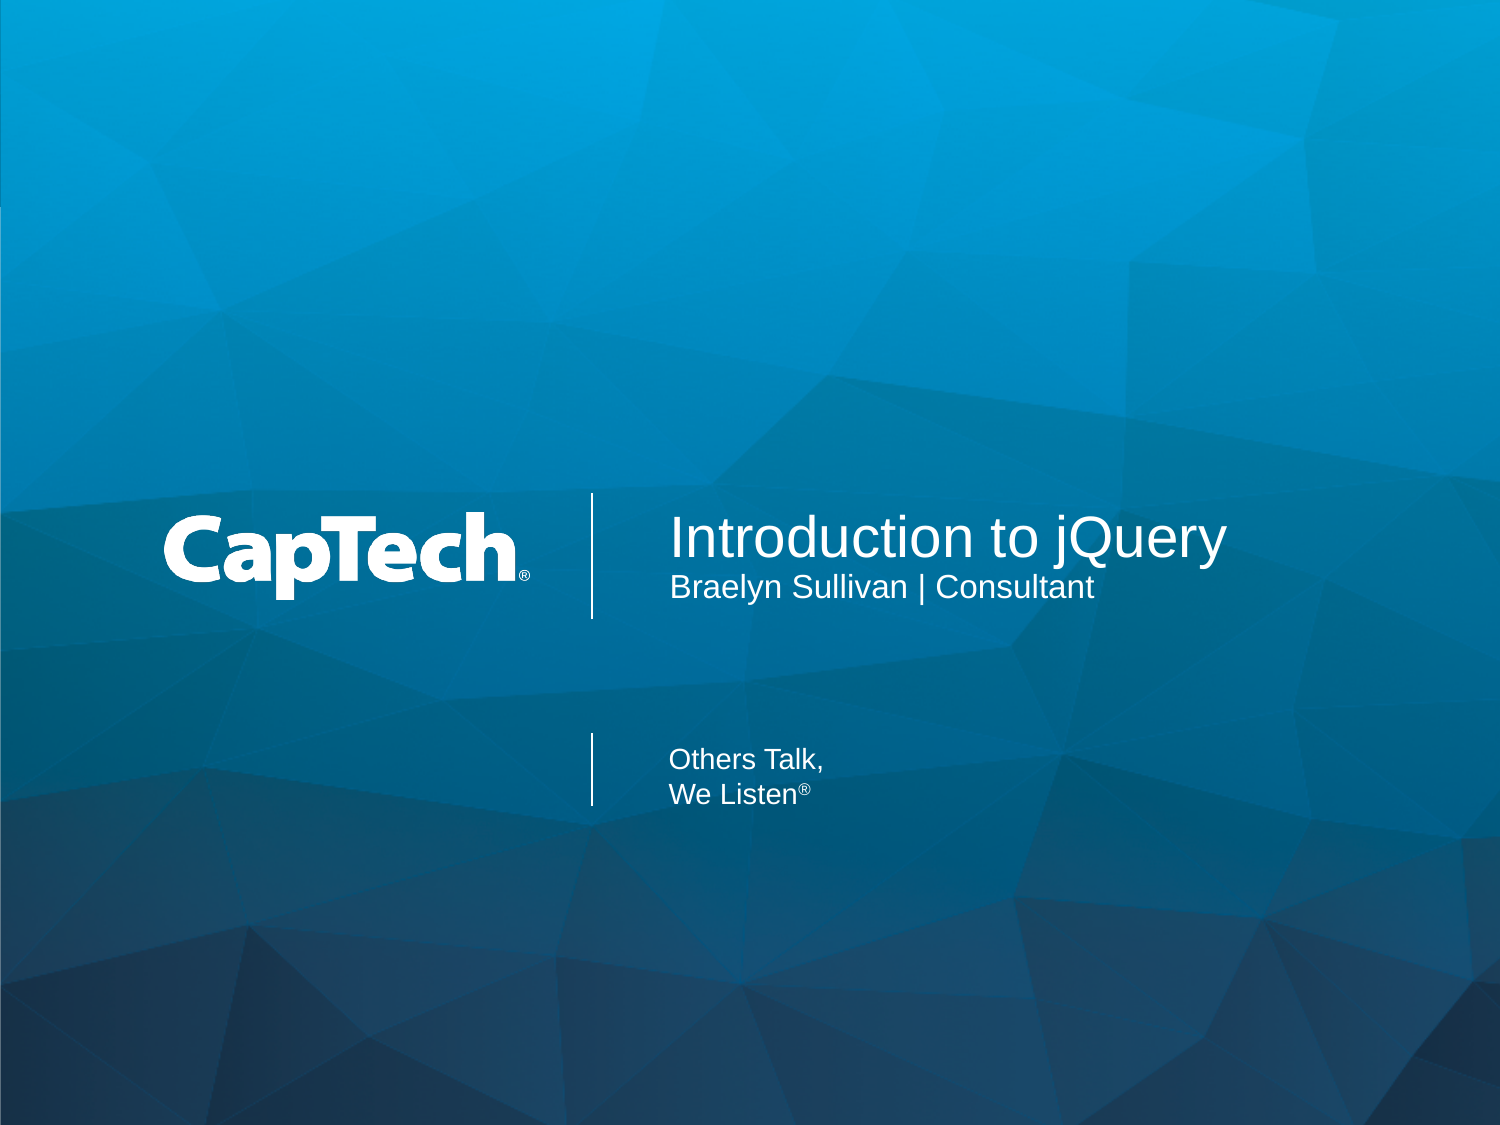

# Introduction to jQuery Braelyn Sullivan | Consultant